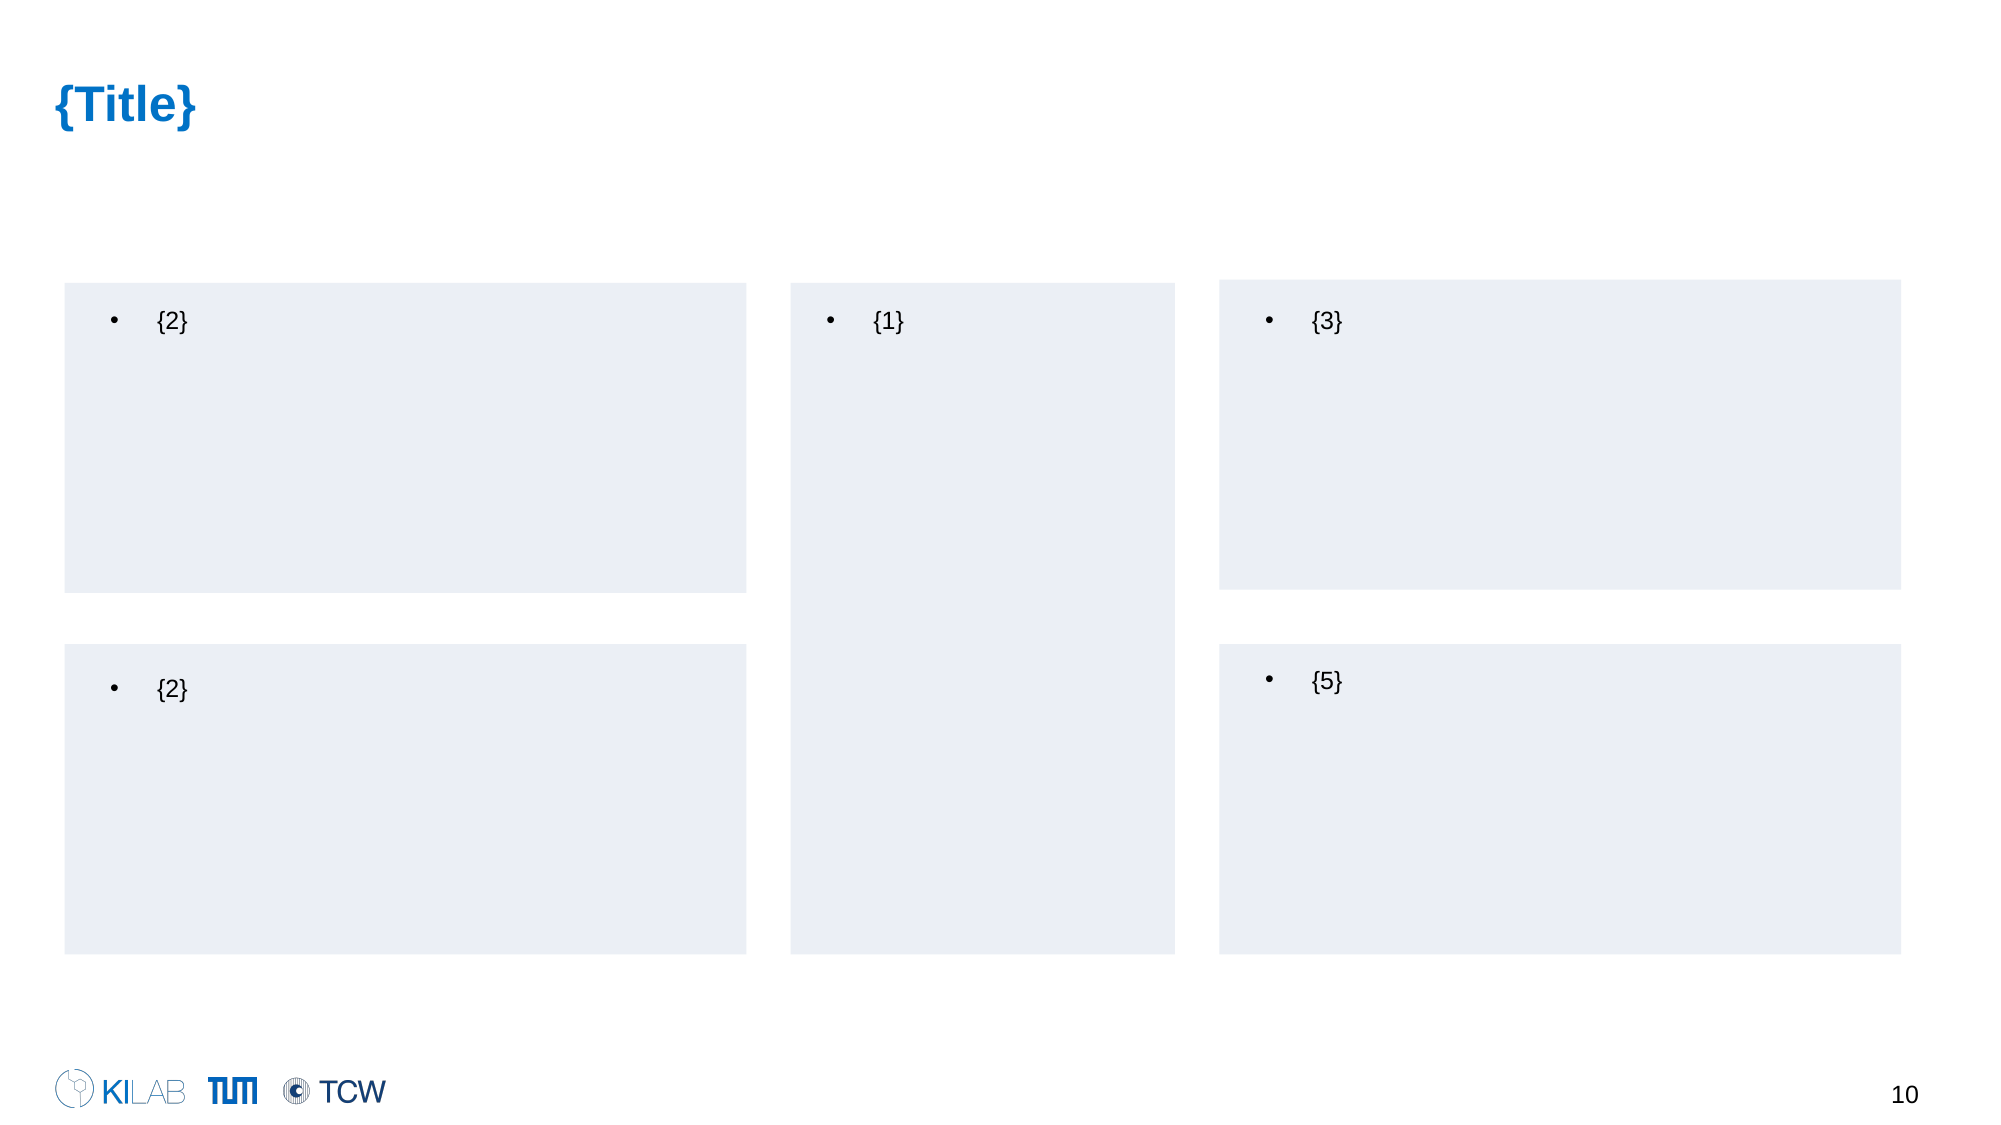

# {Title}

{2}
{1}
{3}

{5}
{2}